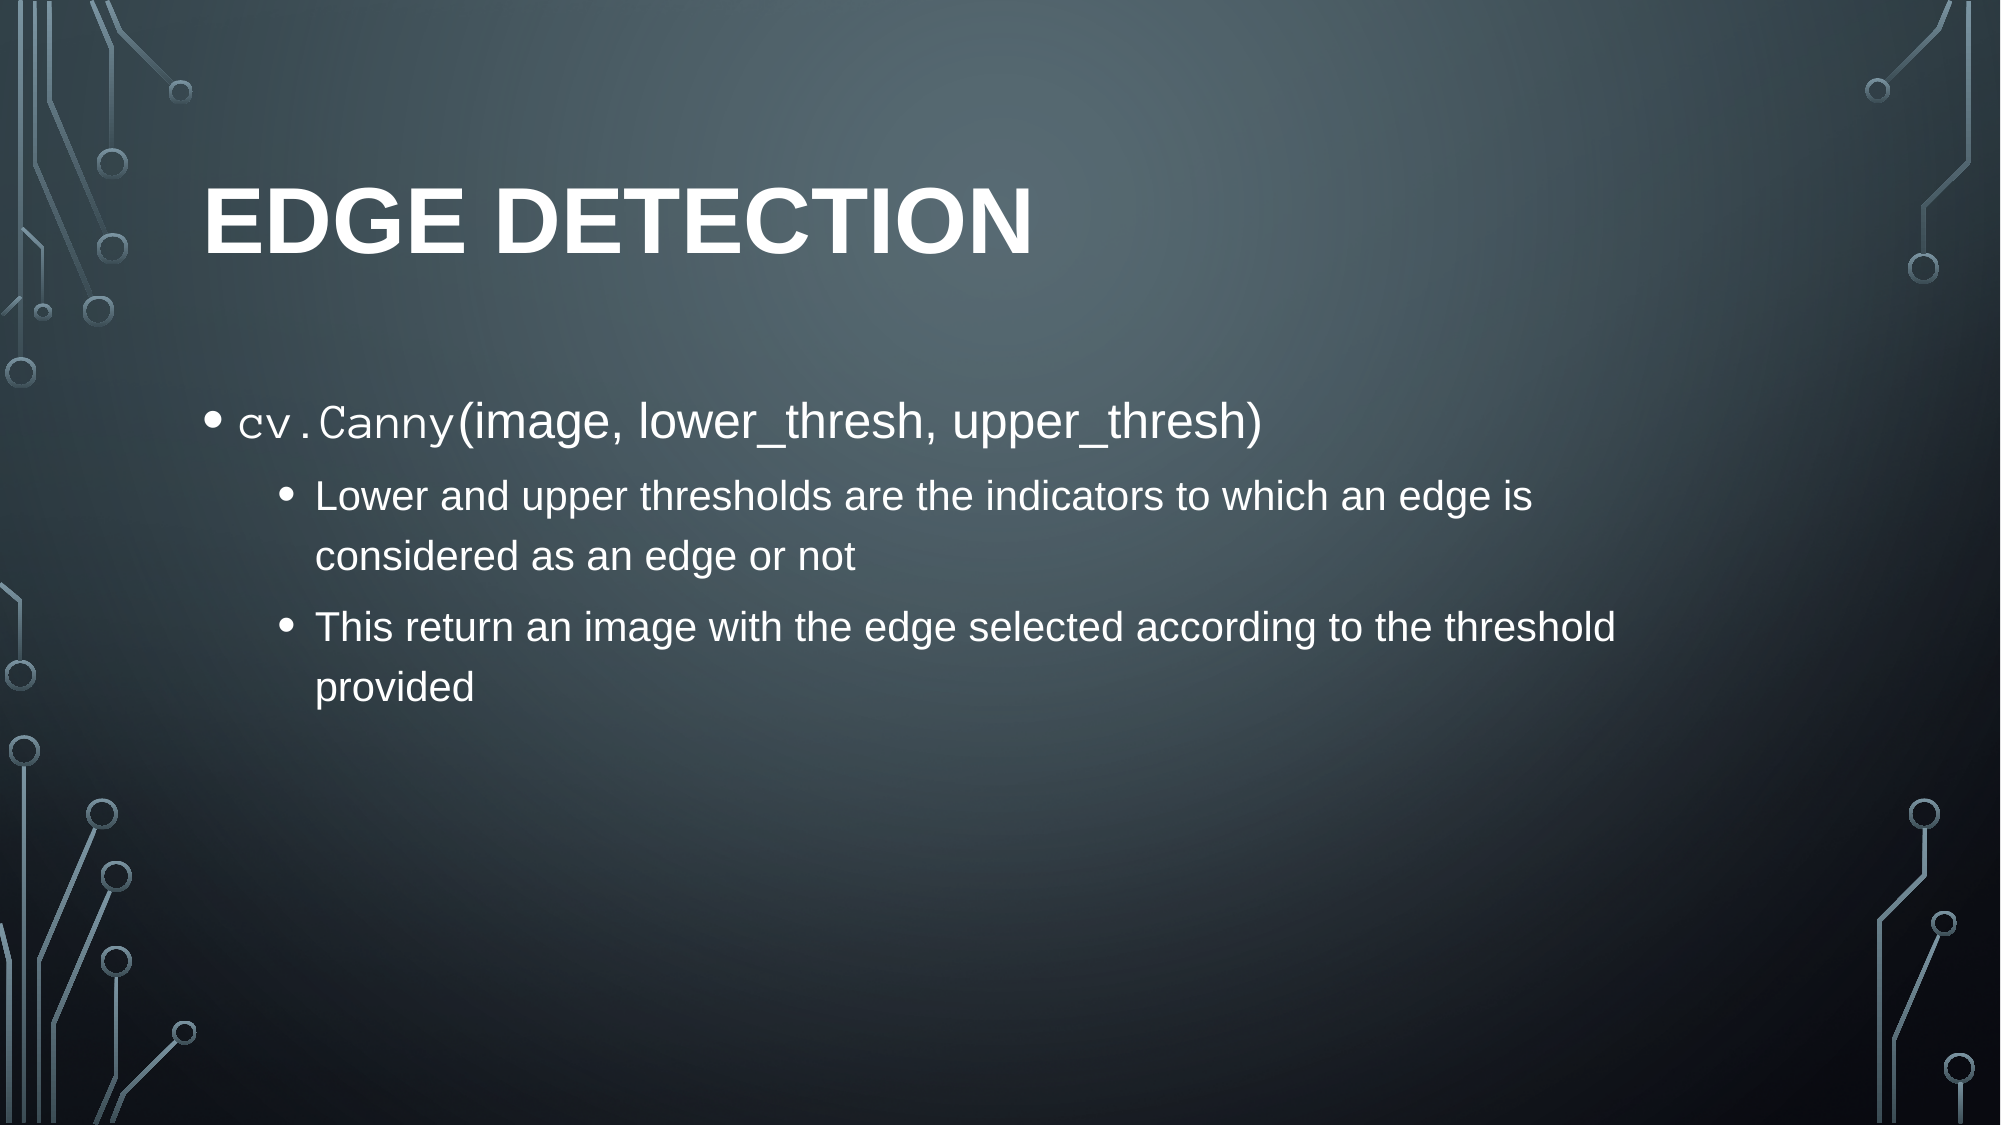

# Edge detection
cv.Canny(image, lower_thresh, upper_thresh)
Lower and upper thresholds are the indicators to which an edge is considered as an edge or not
This return an image with the edge selected according to the threshold provided